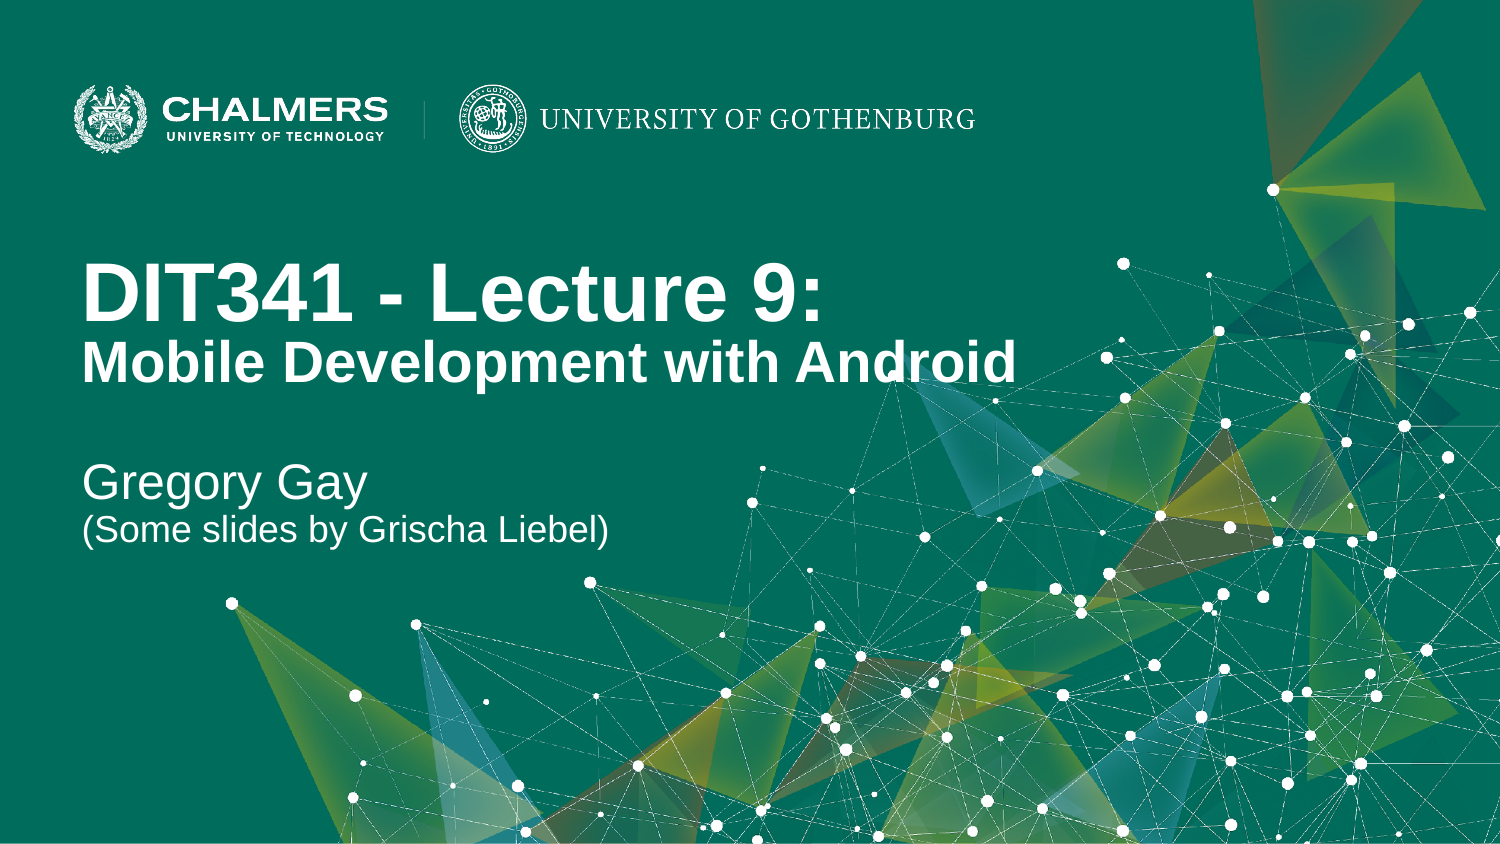

DIT341 - Lecture 9:
Mobile Development with Android
Gregory Gay
(Some slides by Grischa Liebel)